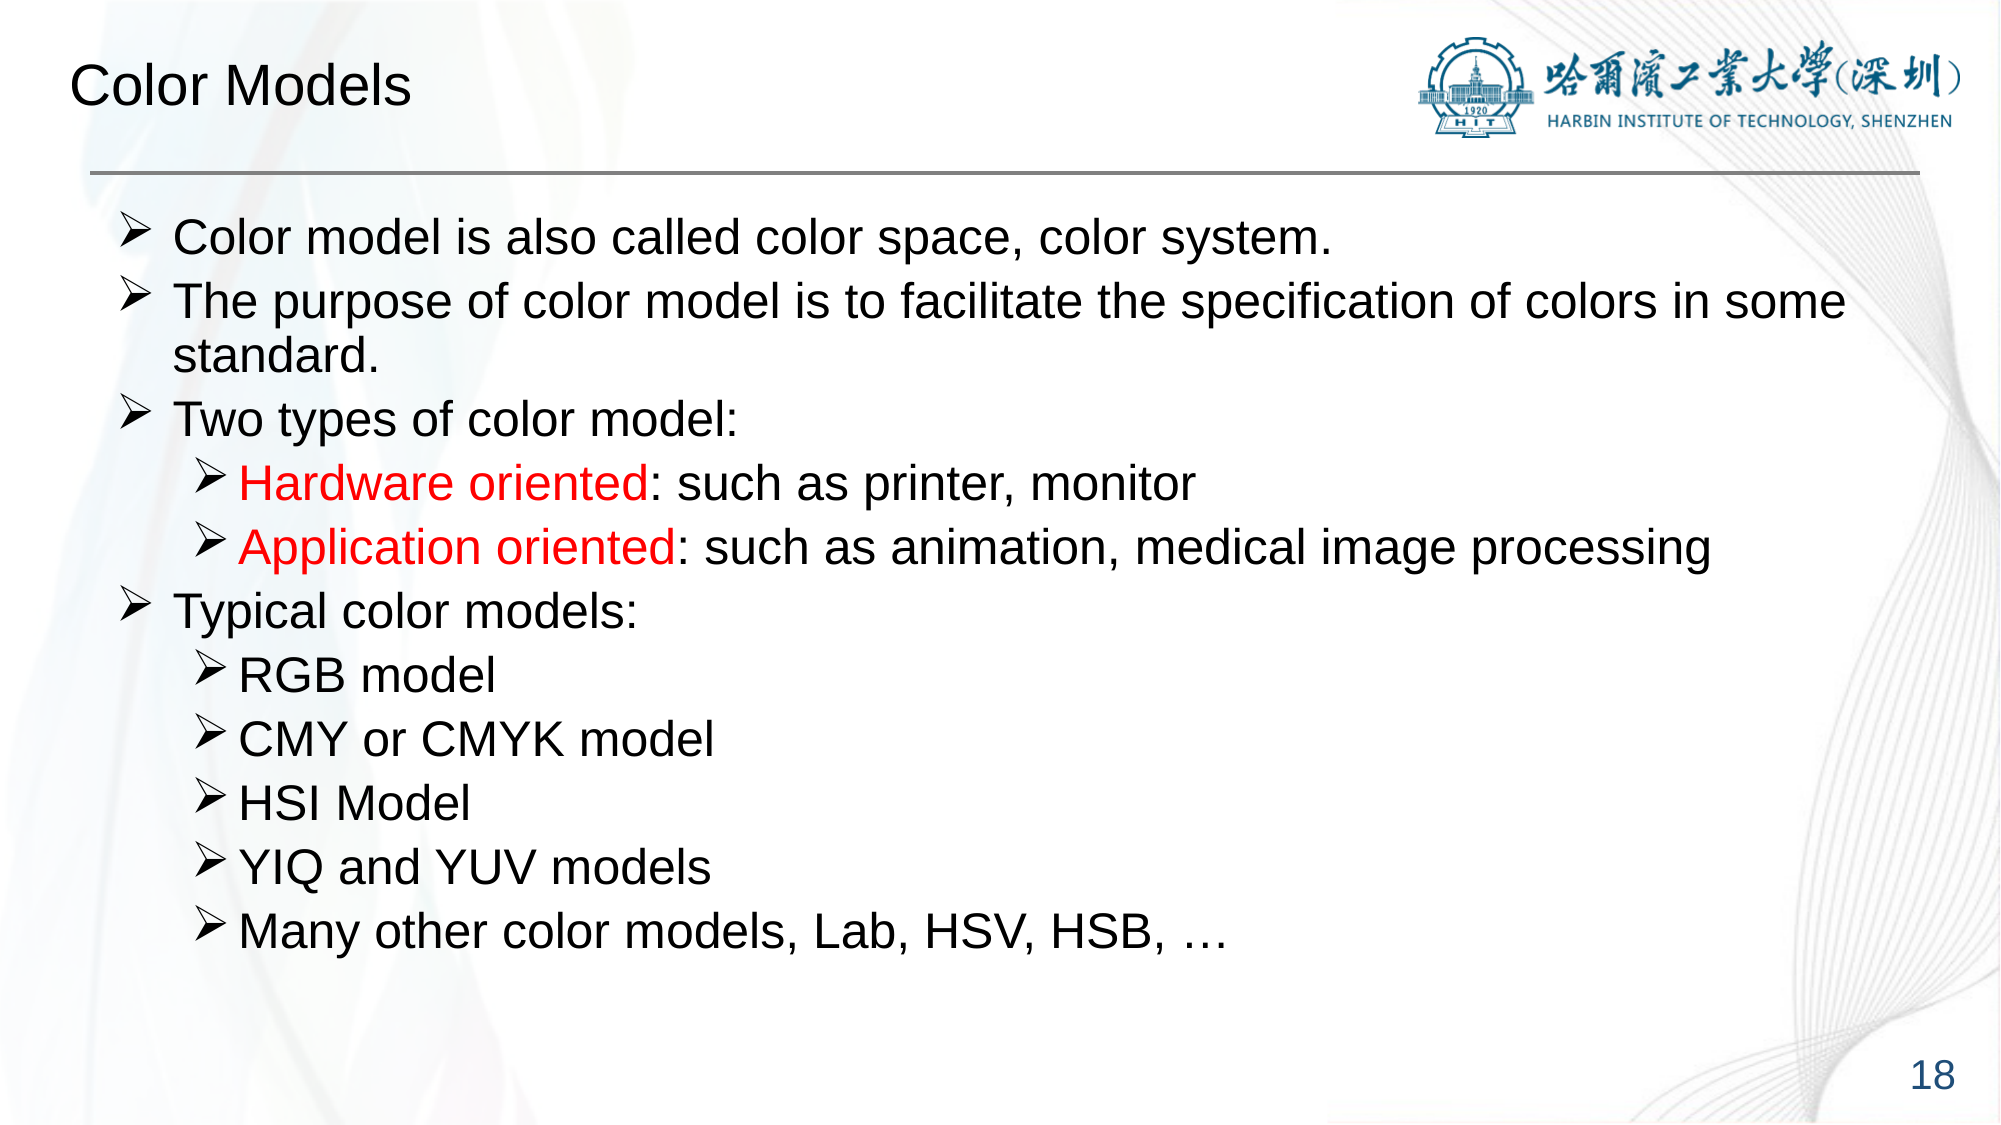

# Color Models
Color model is also called color space, color system.
The purpose of color model is to facilitate the specification of colors in some standard.
Two types of color model:
Hardware oriented: such as printer, monitor
Application oriented: such as animation, medical image processing
Typical color models:
RGB model
CMY or CMYK model
HSI Model
YIQ and YUV models
Many other color models, Lab, HSV, HSB, …
18